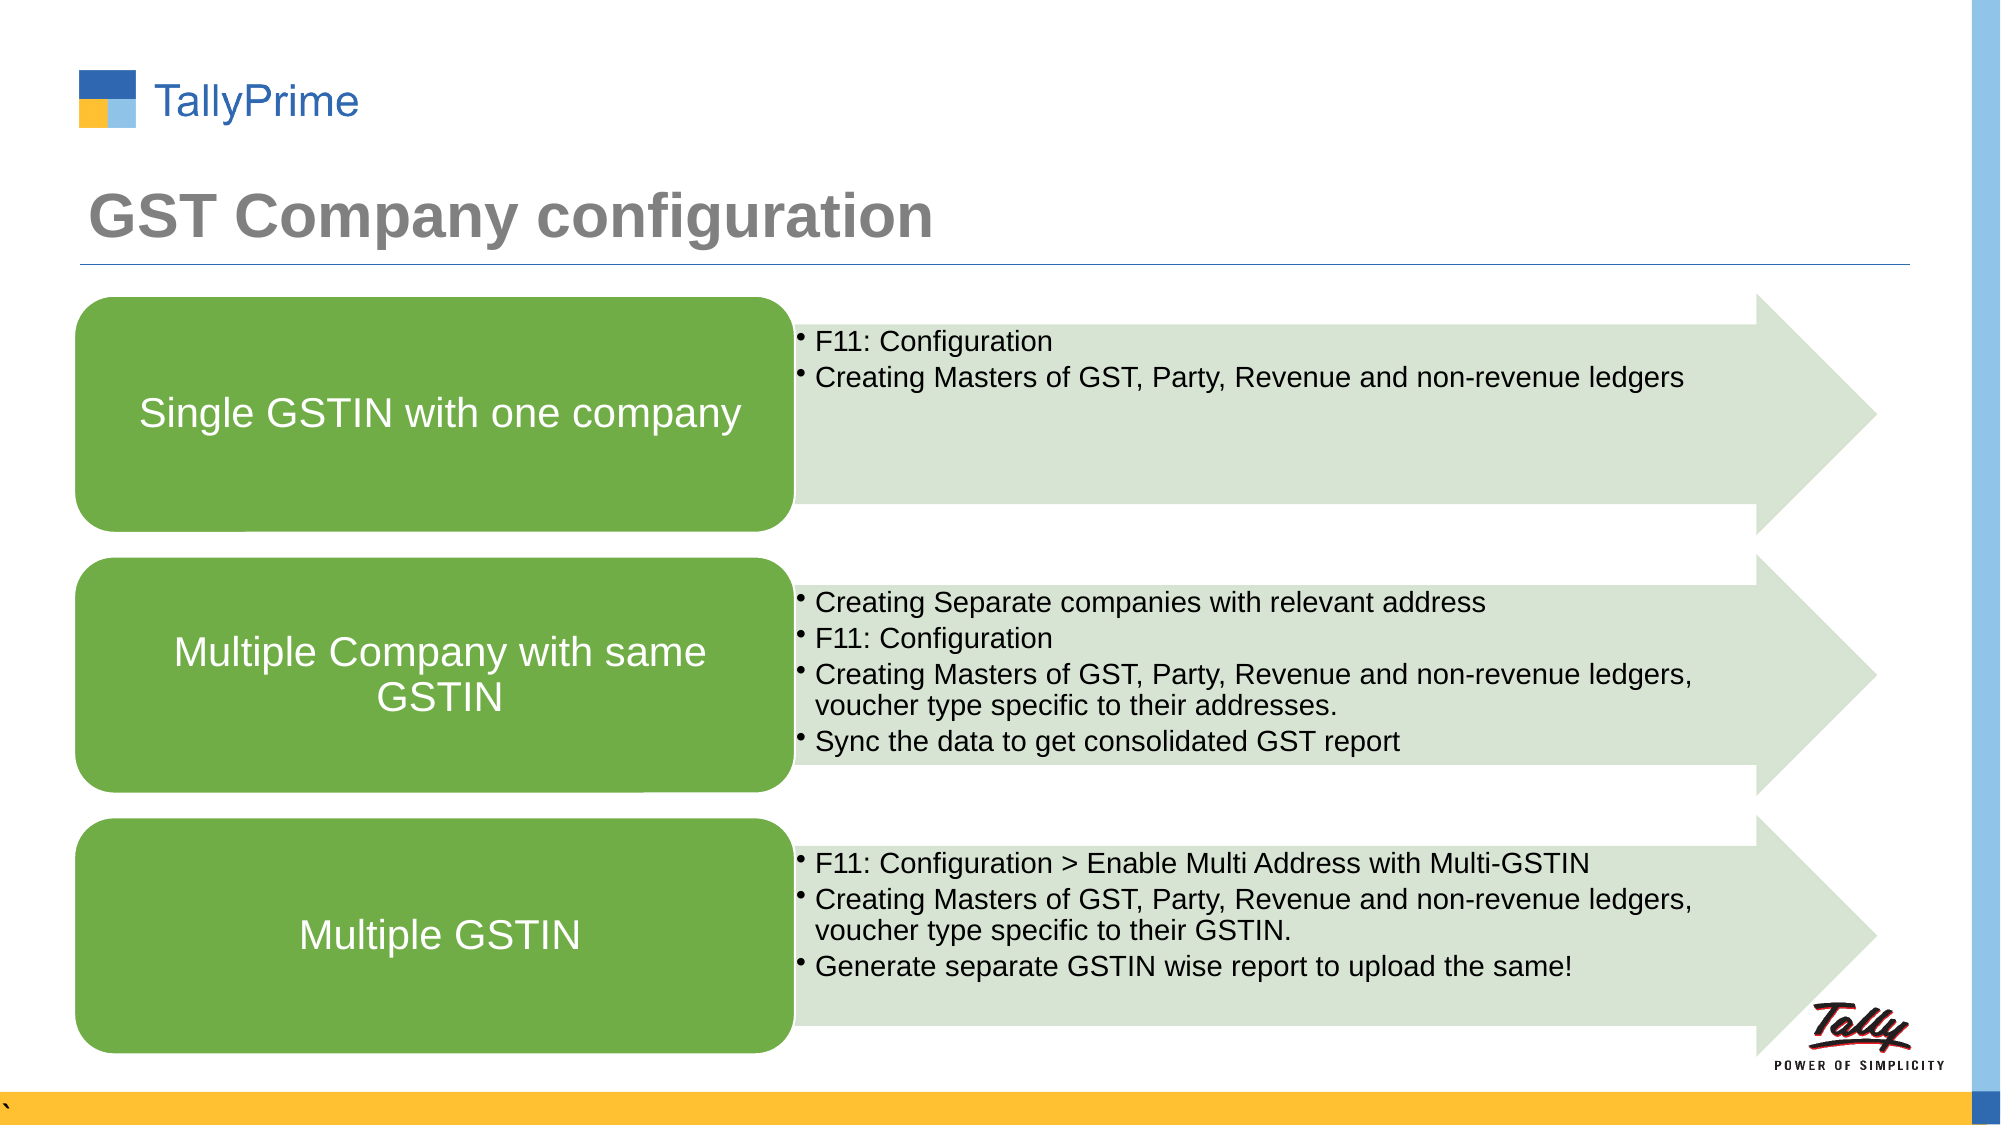

# GST Company configuration
F11: Configuration
Creating Masters of GST, Party, Revenue and non-revenue ledgers
Single GSTIN with one company
Creating Separate companies with relevant address
F11: Configuration
Creating Masters of GST, Party, Revenue and non-revenue ledgers, voucher type specific to their addresses.
Sync the data to get consolidated GST report
Multiple Company with same GSTIN
F11: Configuration > Enable Multi Address with Multi-GSTIN
Creating Masters of GST, Party, Revenue and non-revenue ledgers, voucher type specific to their GSTIN.
Generate separate GSTIN wise report to upload the same!
Multiple GSTIN